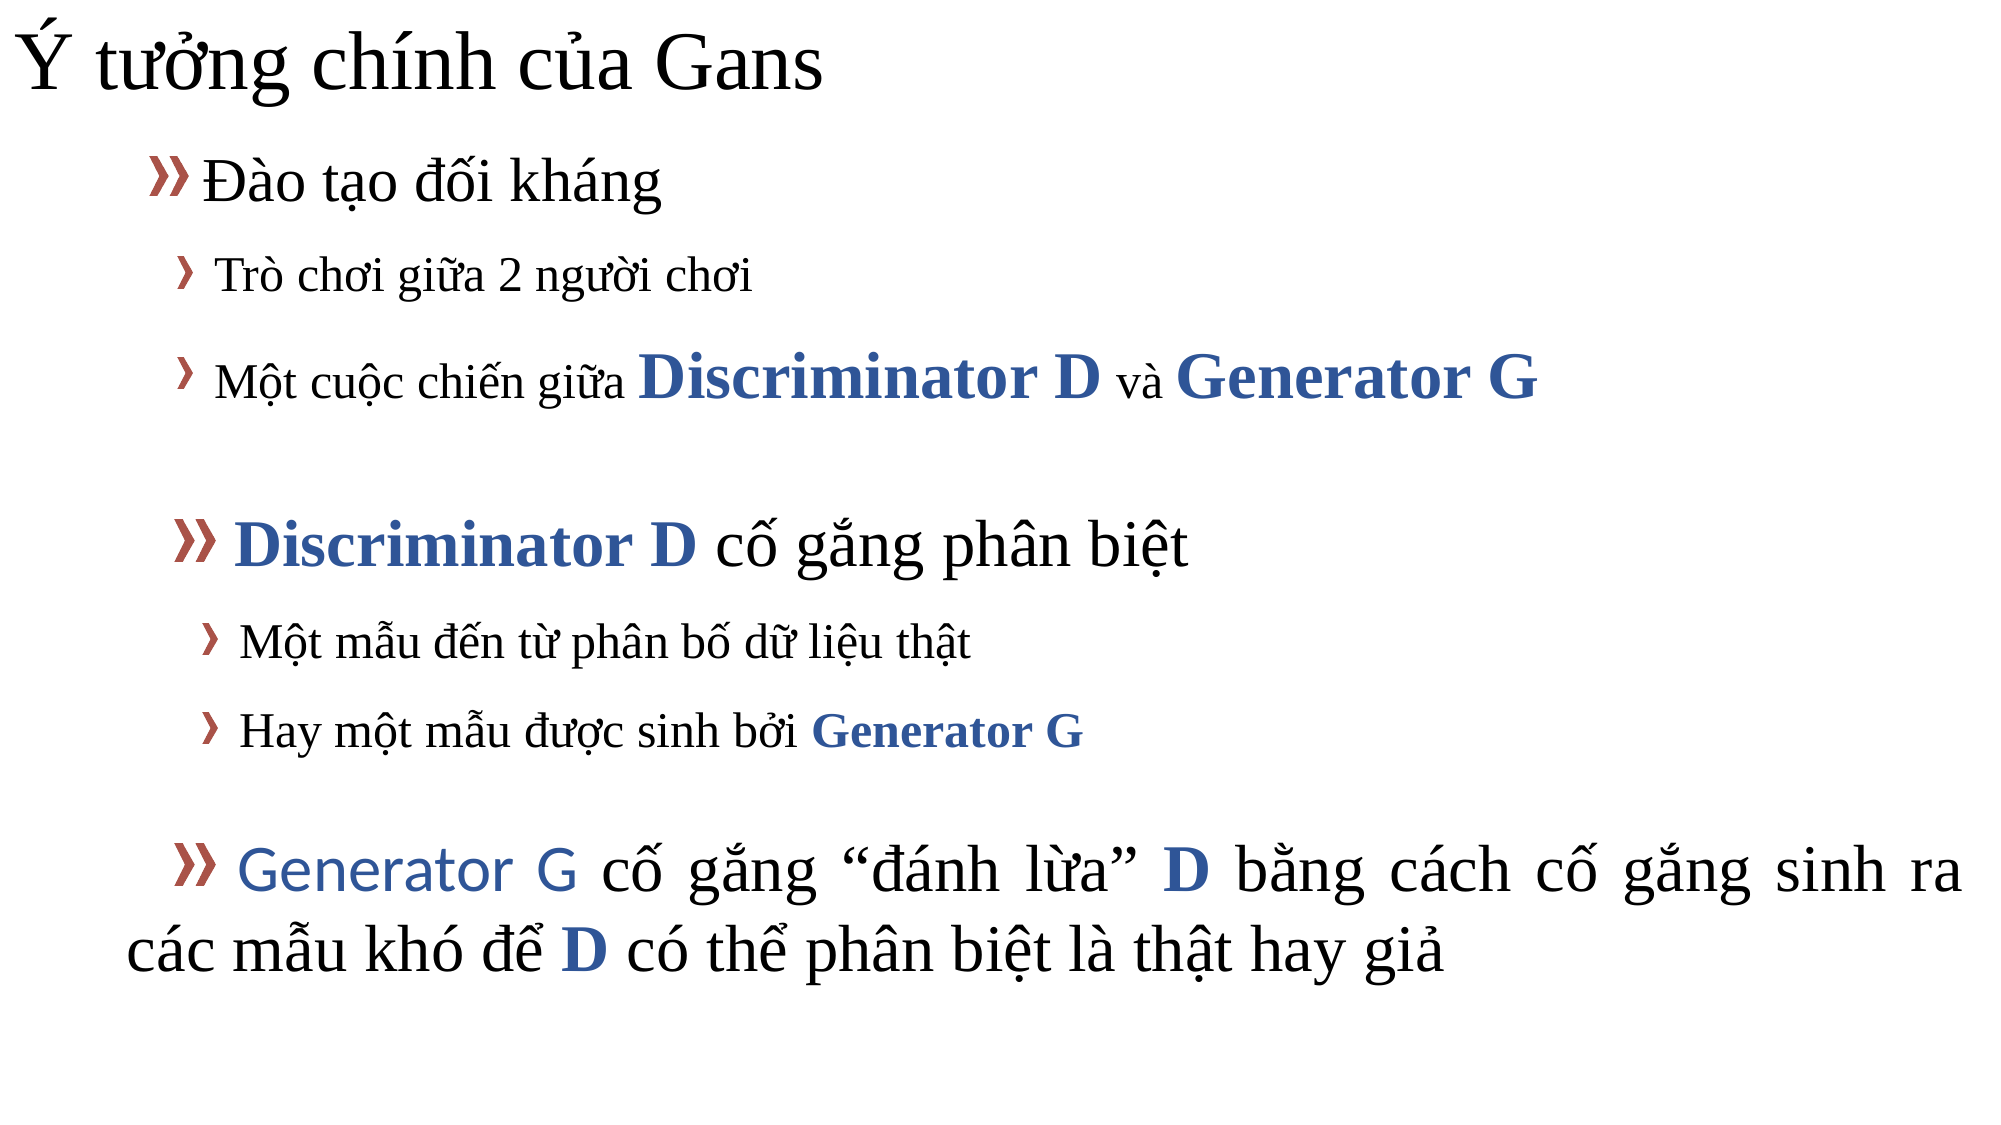

Ý tưởng chính của Gans
 Đào tạo đối kháng
Trò chơi giữa 2 người chơi
Một cuộc chiến giữa Discriminator D và Generator G
 Discriminator D cố gắng phân biệt
Một mẫu đến từ phân bố dữ liệu thật
Hay một mẫu được sinh bởi Generator G
 Generator G cố gắng “đánh lừa” D bằng cách cố gắng sinh ra các mẫu khó để D có thể phân biệt là thật hay giả